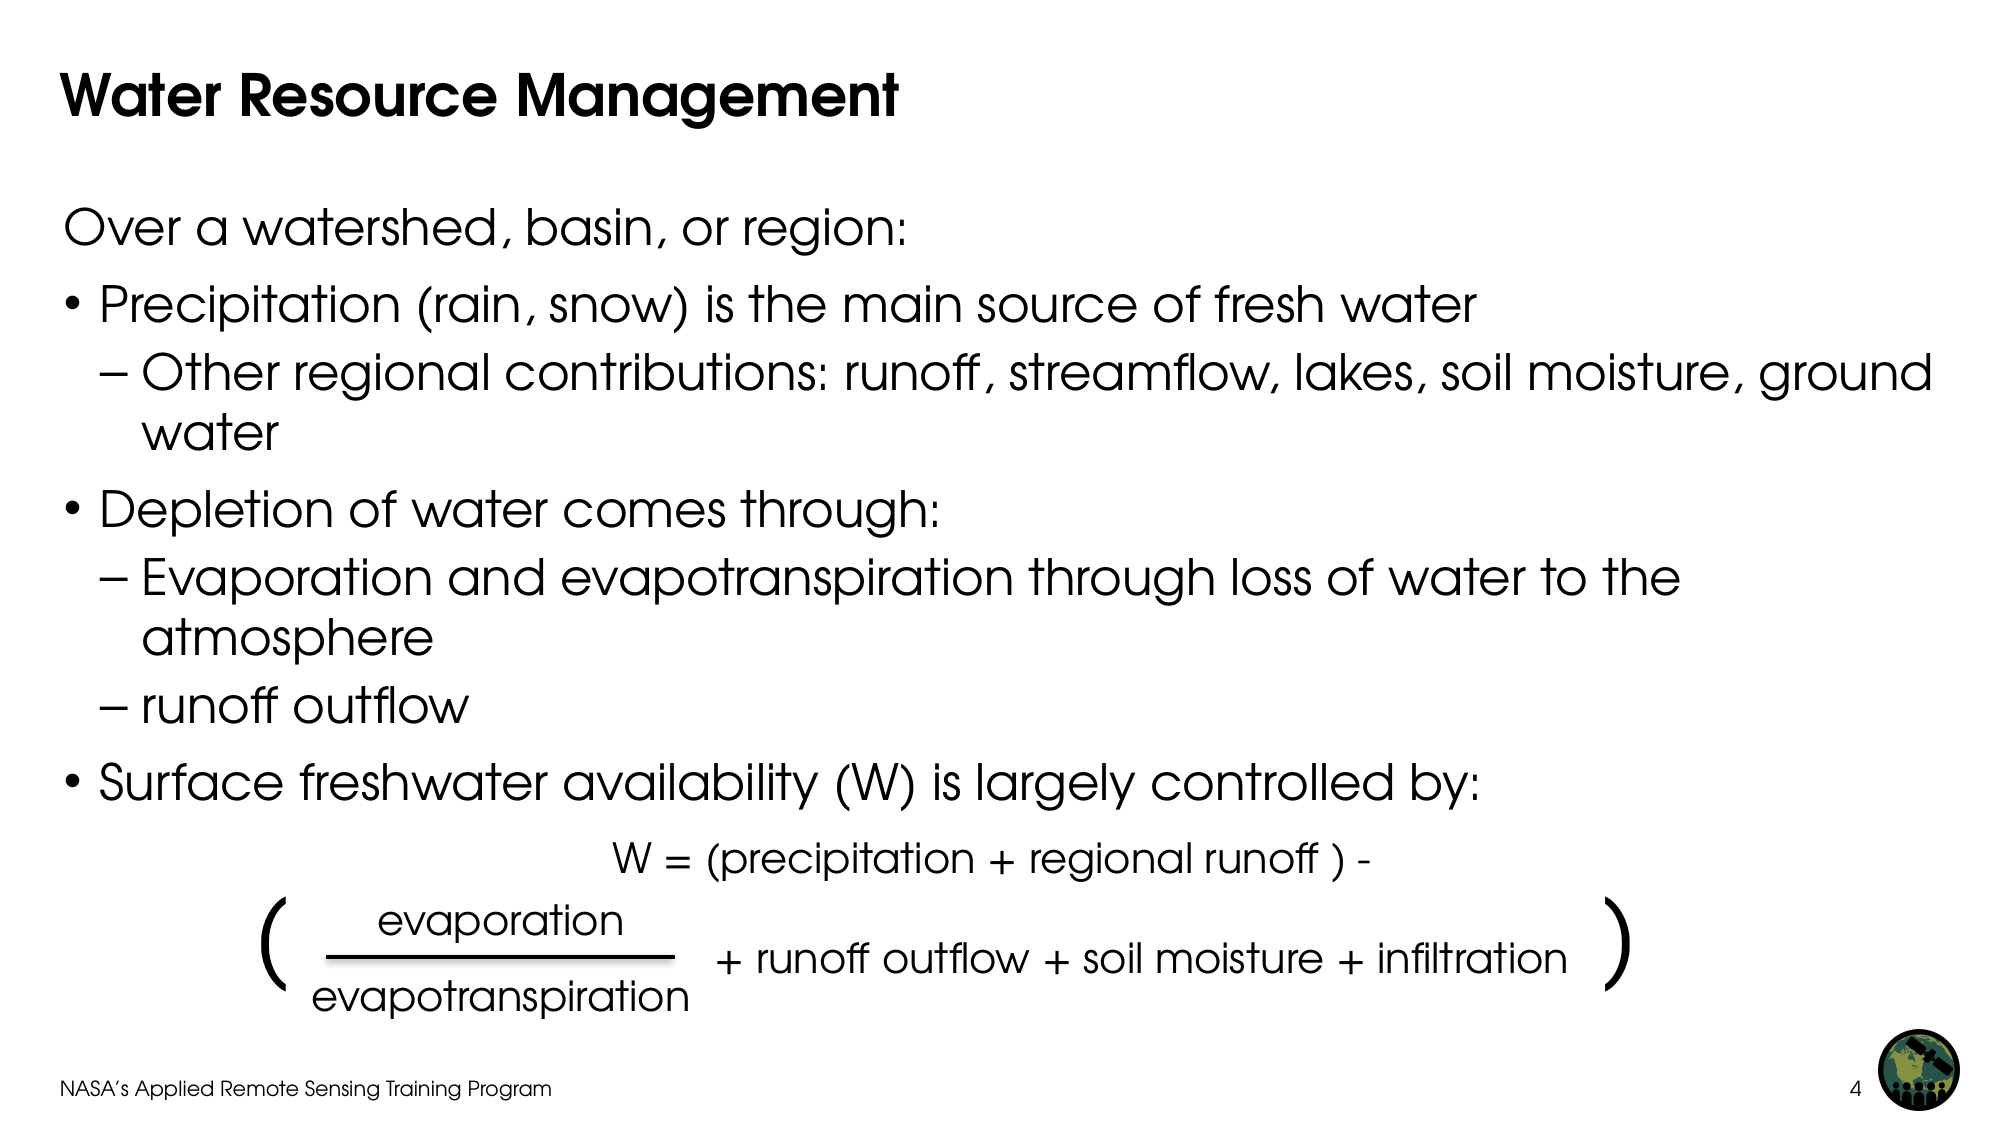

# Water Resource Management
Over a watershed, basin, or region:
Precipitation (rain, snow) is the main source of fresh water
Other regional contributions: runoff, streamflow, lakes, soil moisture, ground water
Depletion of water comes through:
Evaporation and evapotranspiration through loss of water to the atmosphere
runoff outflow
Surface freshwater availability (W) is largely controlled by:
W = (precipitation + regional runoff ) -
(
)
evaporation
evapotranspiration
+ runoff outflow + soil moisture + infiltration